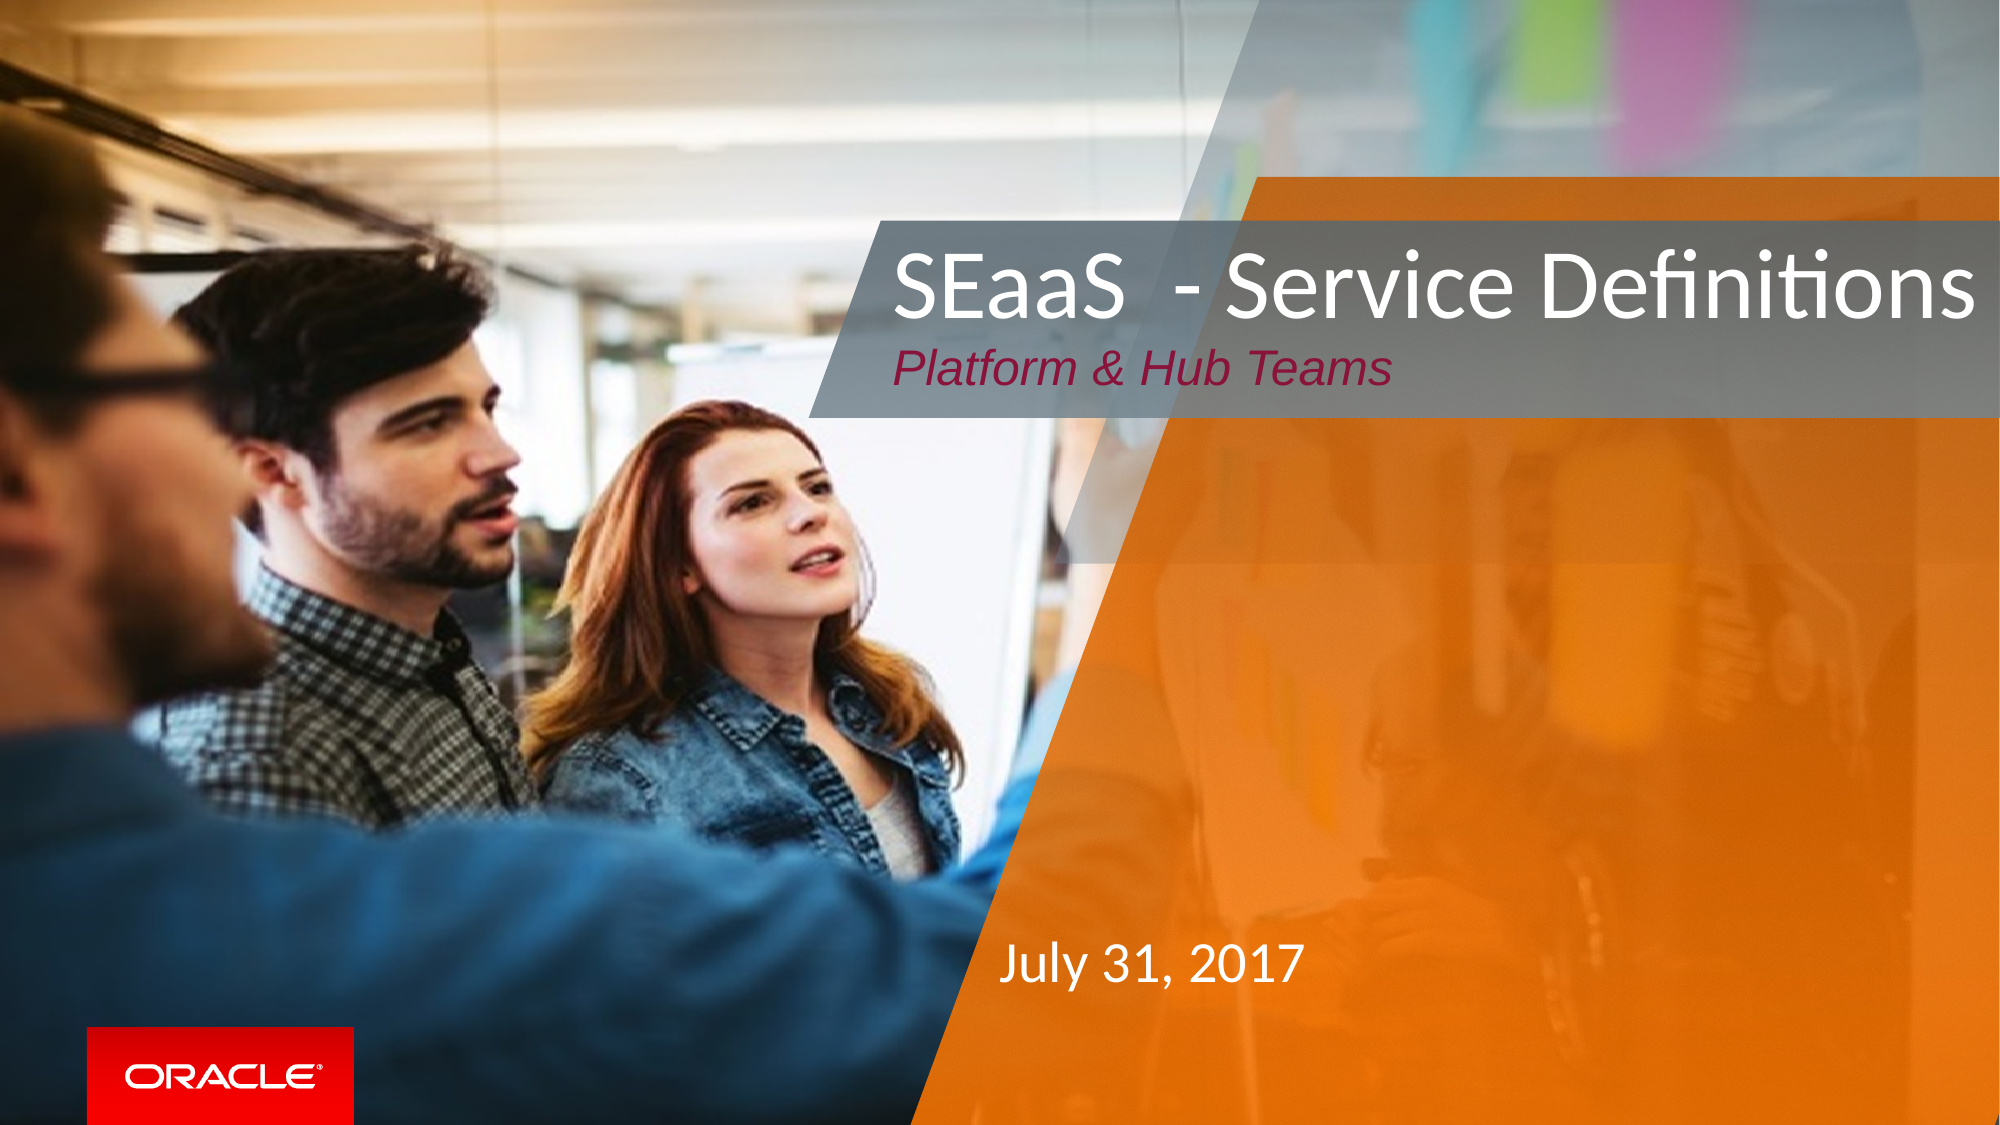

SEaaS  - Service Definitions
Platform & Hub Teams
July 31, 2017